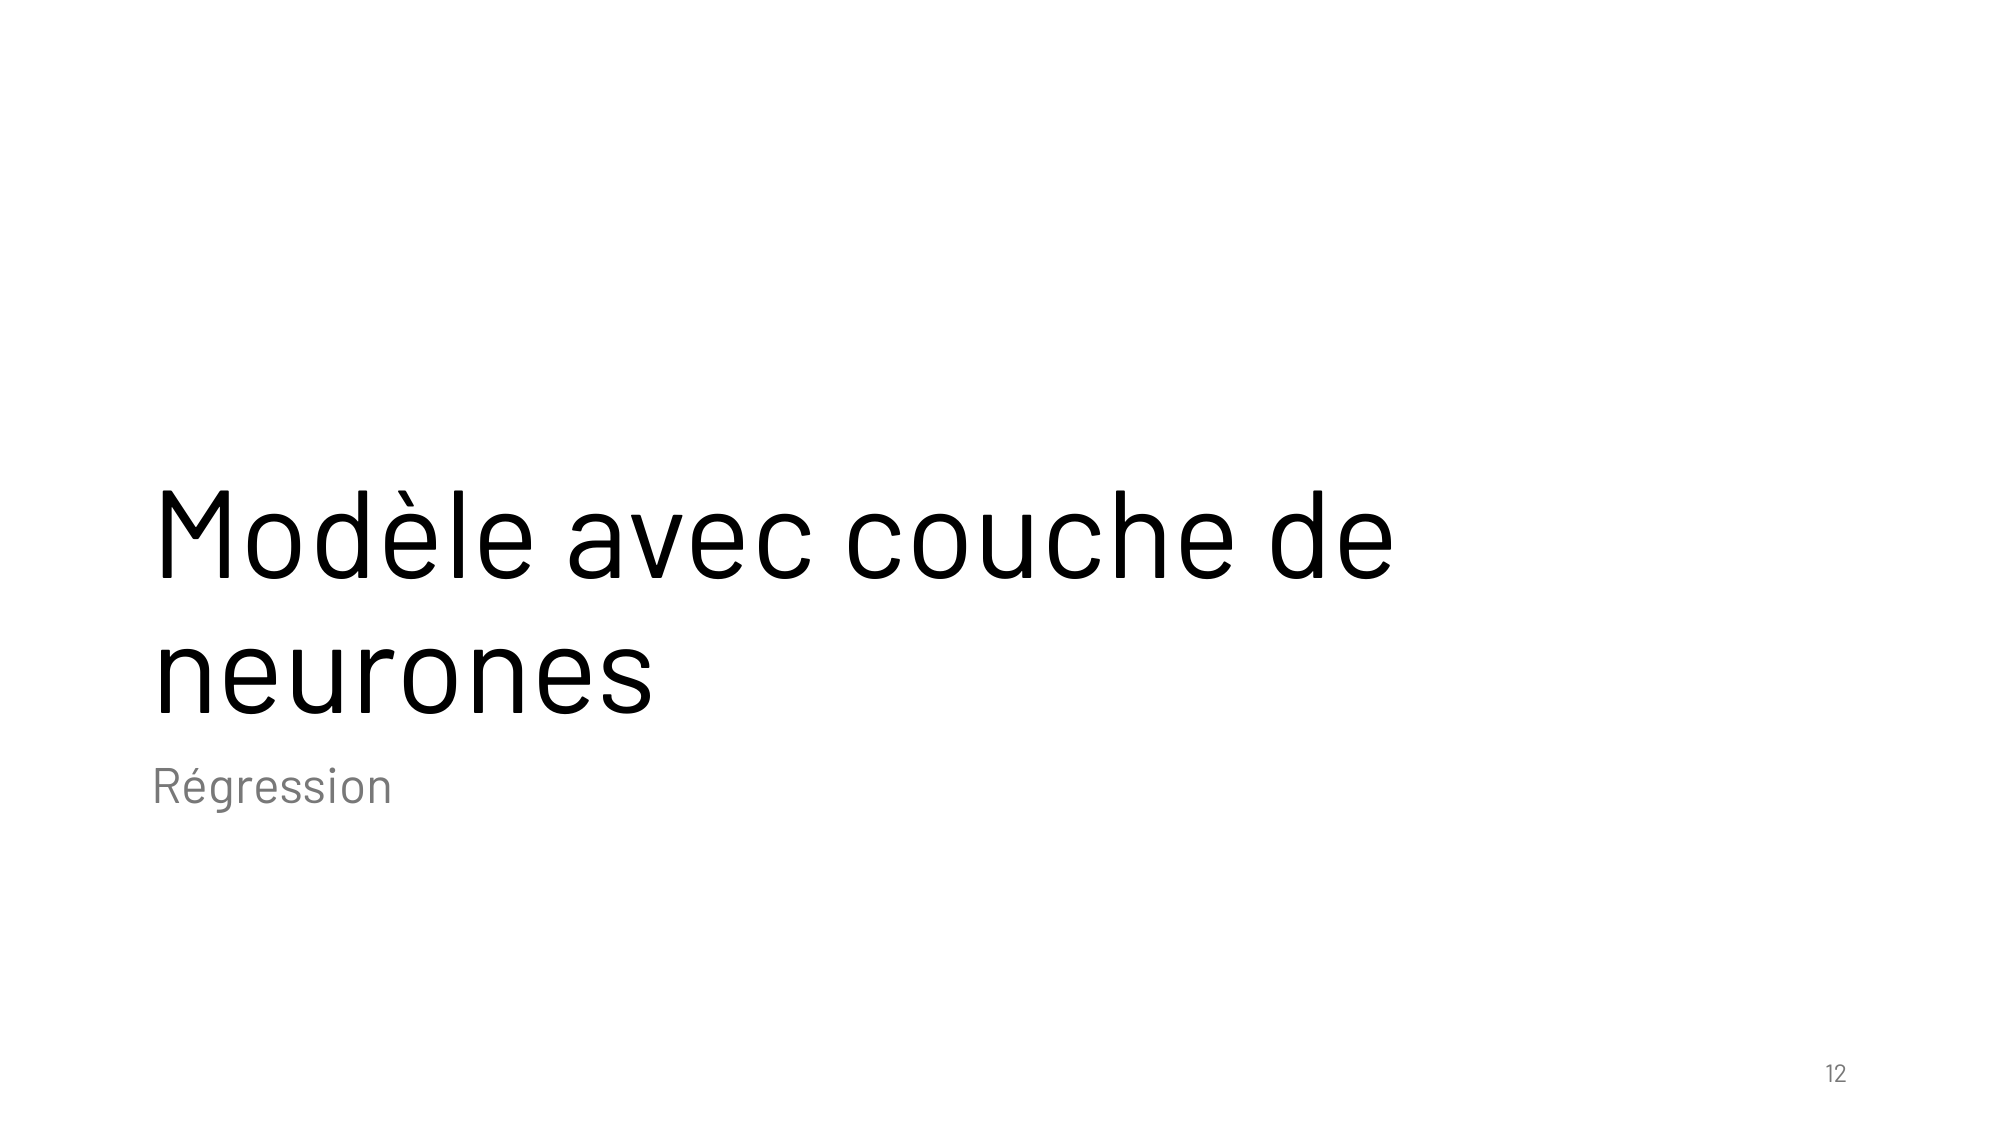

# Modèle avec couche de neurones
Régression
12